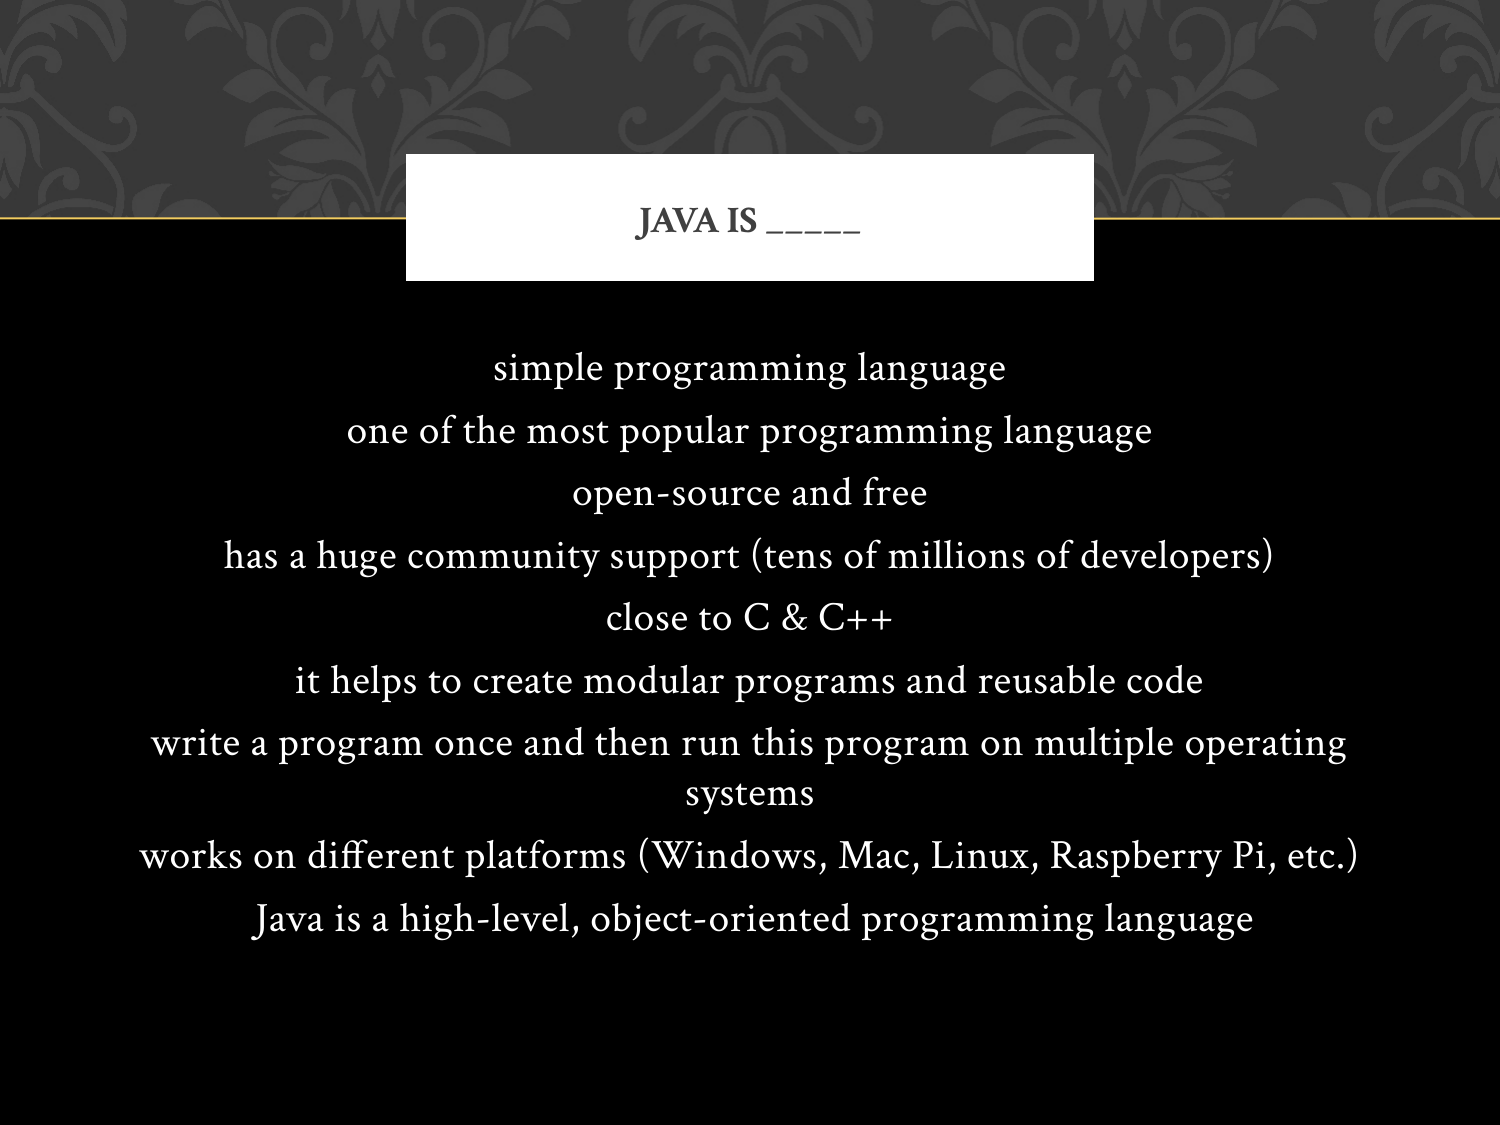

# Java is _____
simple programming language
one of the most popular programming language
open-source and free
has a huge community support (tens of millions of developers)
close to C & C++
it helps to create modular programs and reusable code
write a program once and then run this program on multiple operating systems
works on different platforms (Windows, Mac, Linux, Raspberry Pi, etc.)
 Java is a high-level, object-oriented programming language